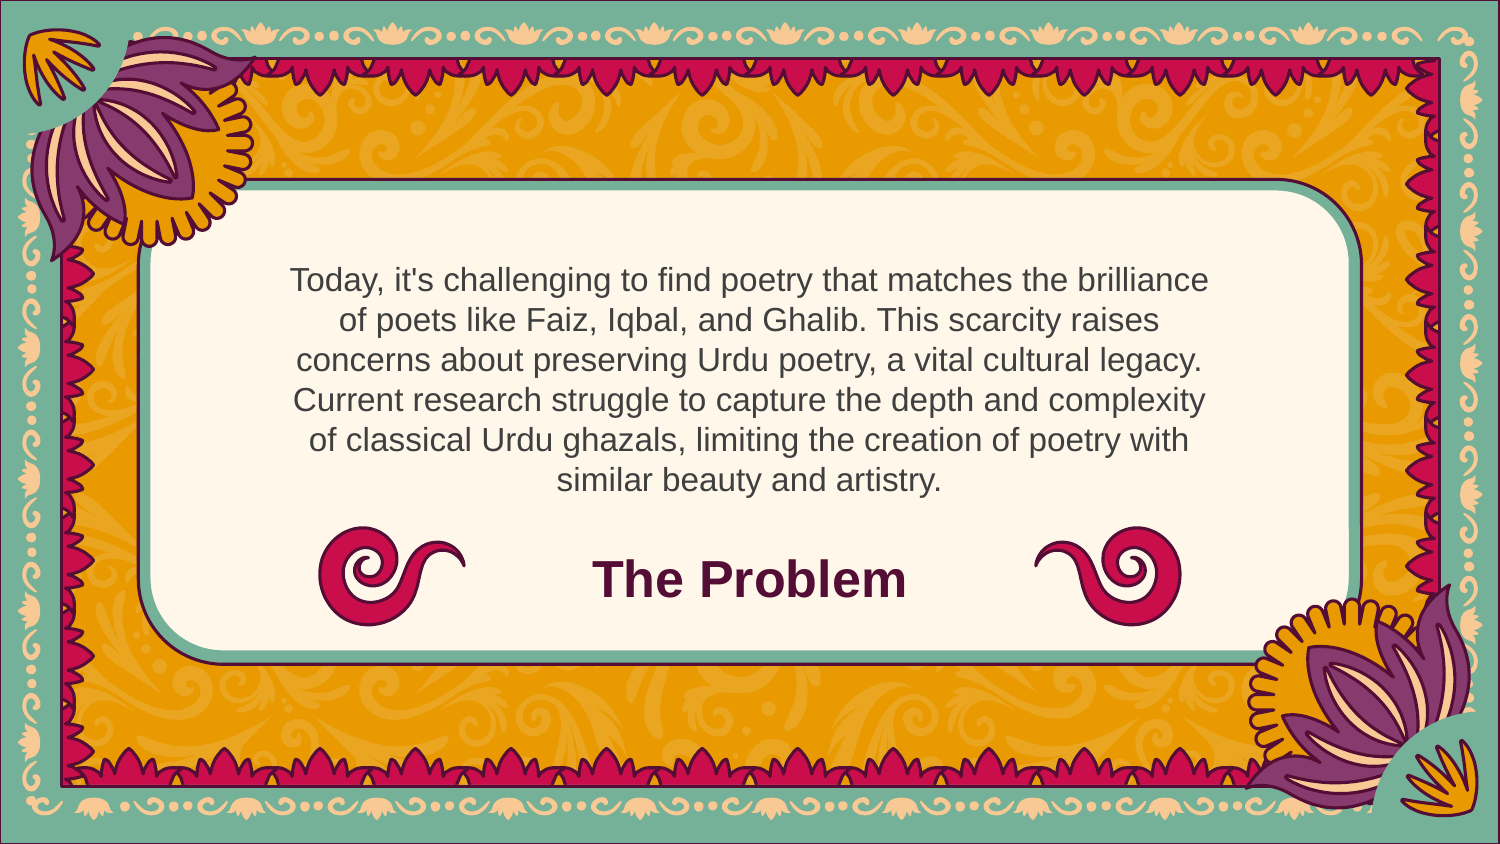

Today, it's challenging to find poetry that matches the brilliance of poets like Faiz, Iqbal, and Ghalib. This scarcity raises concerns about preserving Urdu poetry, a vital cultural legacy. Current research struggle to capture the depth and complexity of classical Urdu ghazals, limiting the creation of poetry with similar beauty and artistry.

# The Problem